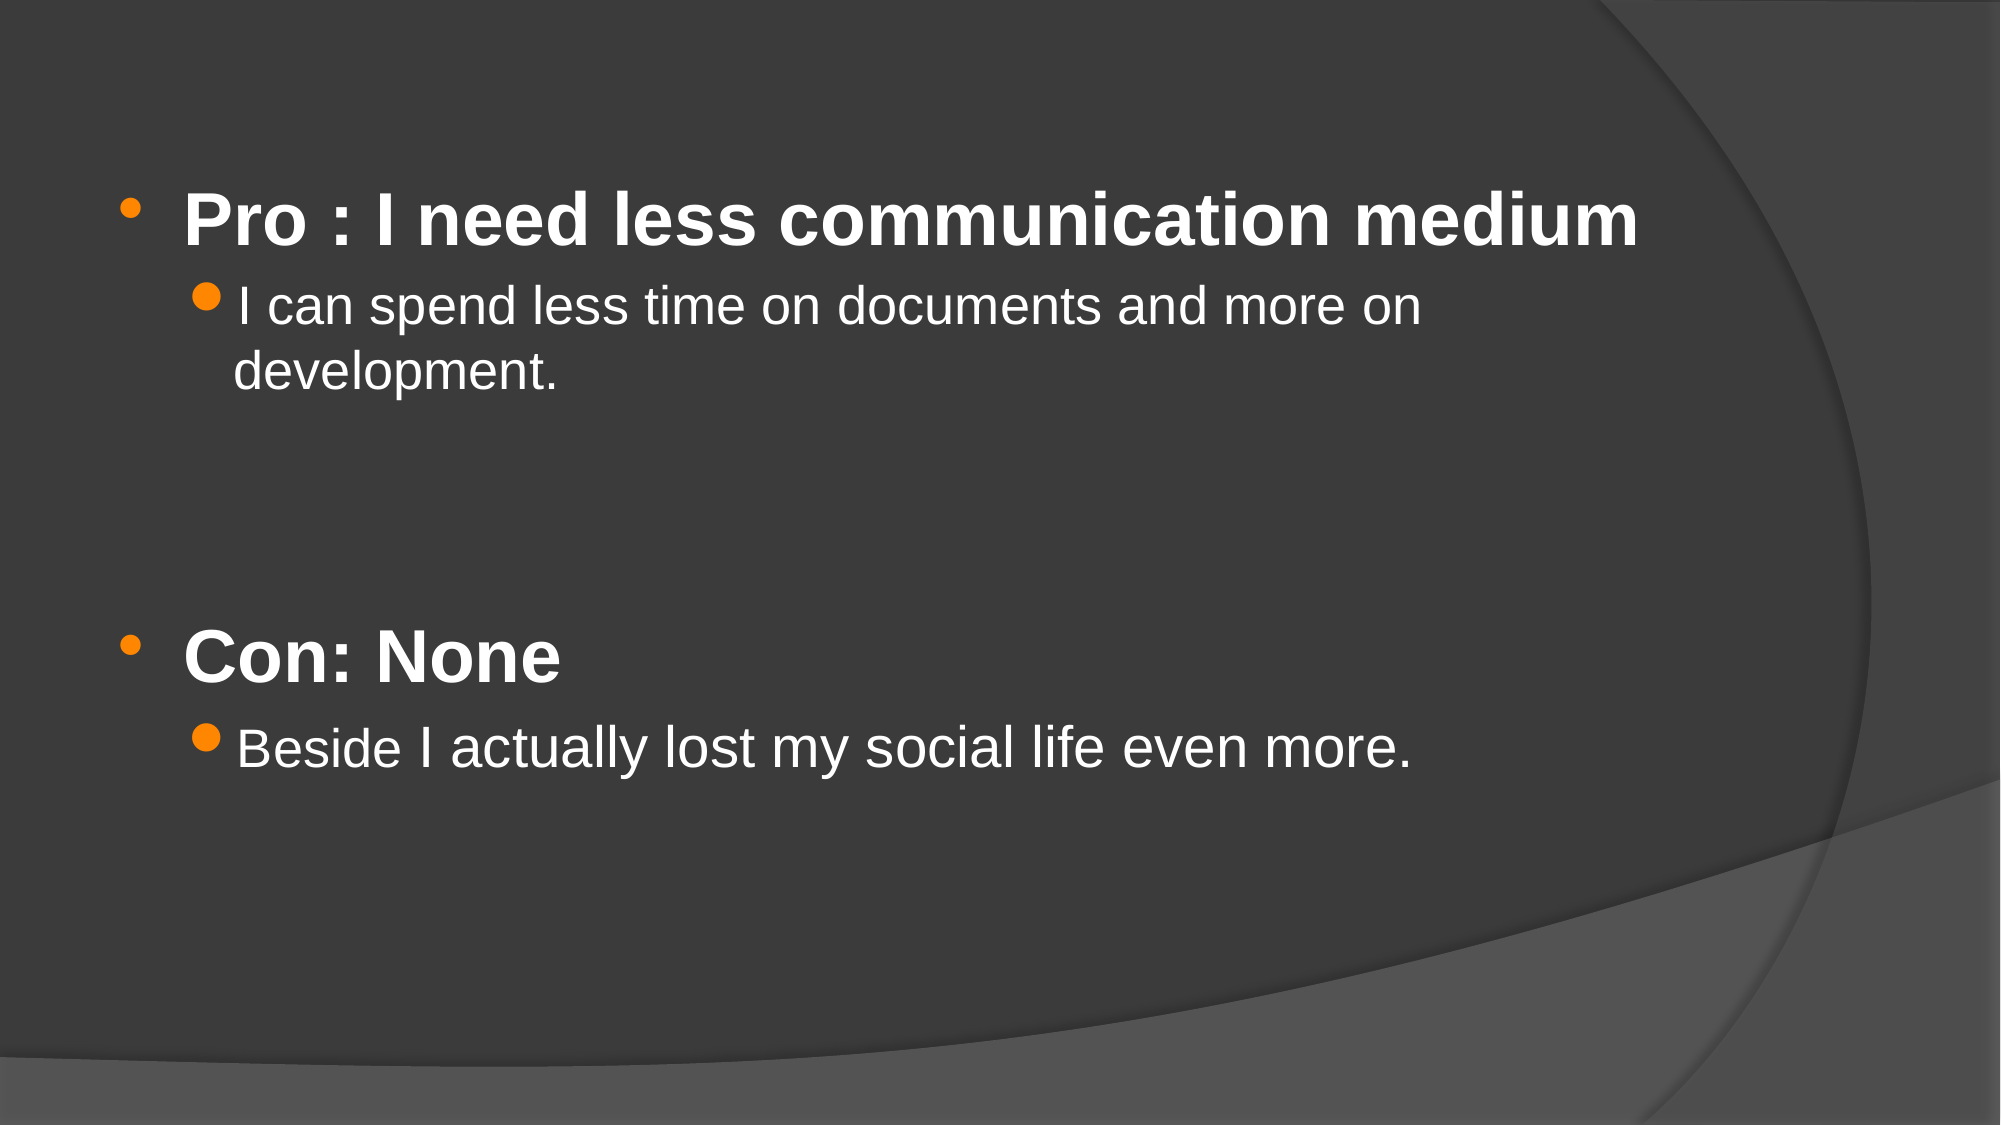

#
Pro : I need less communication medium
I can spend less time on documents and more on development.
Con: None
Beside I actually lost my social life even more.